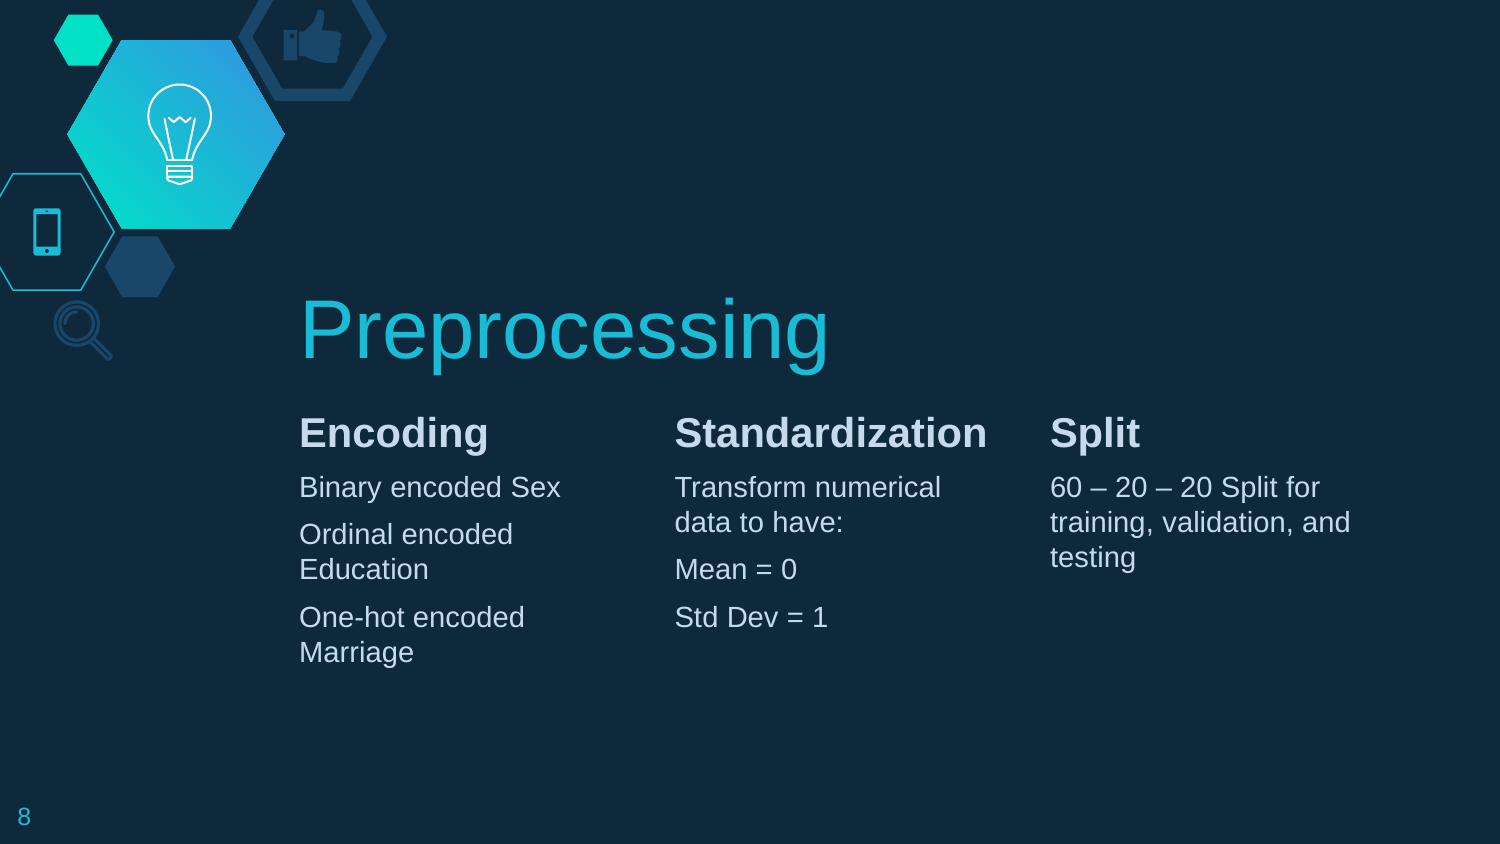

# Preprocessing
Encoding
Binary encoded Sex
Ordinal encoded Education
One-hot encoded Marriage
Standardization
Transform numerical data to have:
Mean = 0
Std Dev = 1
Split
60 – 20 – 20 Split for training, validation, and testing

8